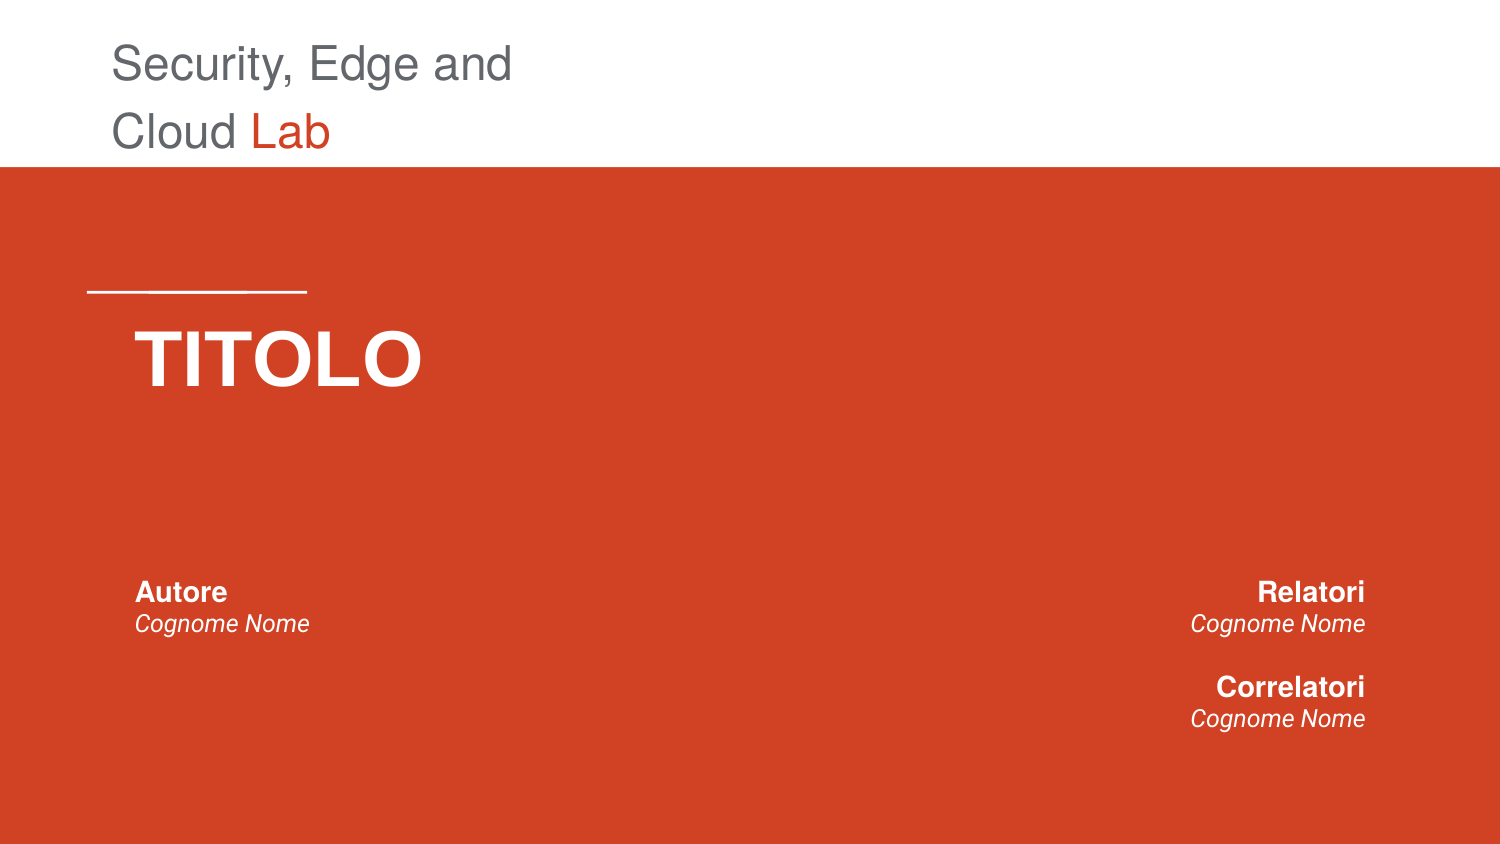

Security, Edge and Cloud Lab
# TITOLO
Autore
Cognome Nome
Relatori
Cognome Nome

Correlatori
Cognome Nome